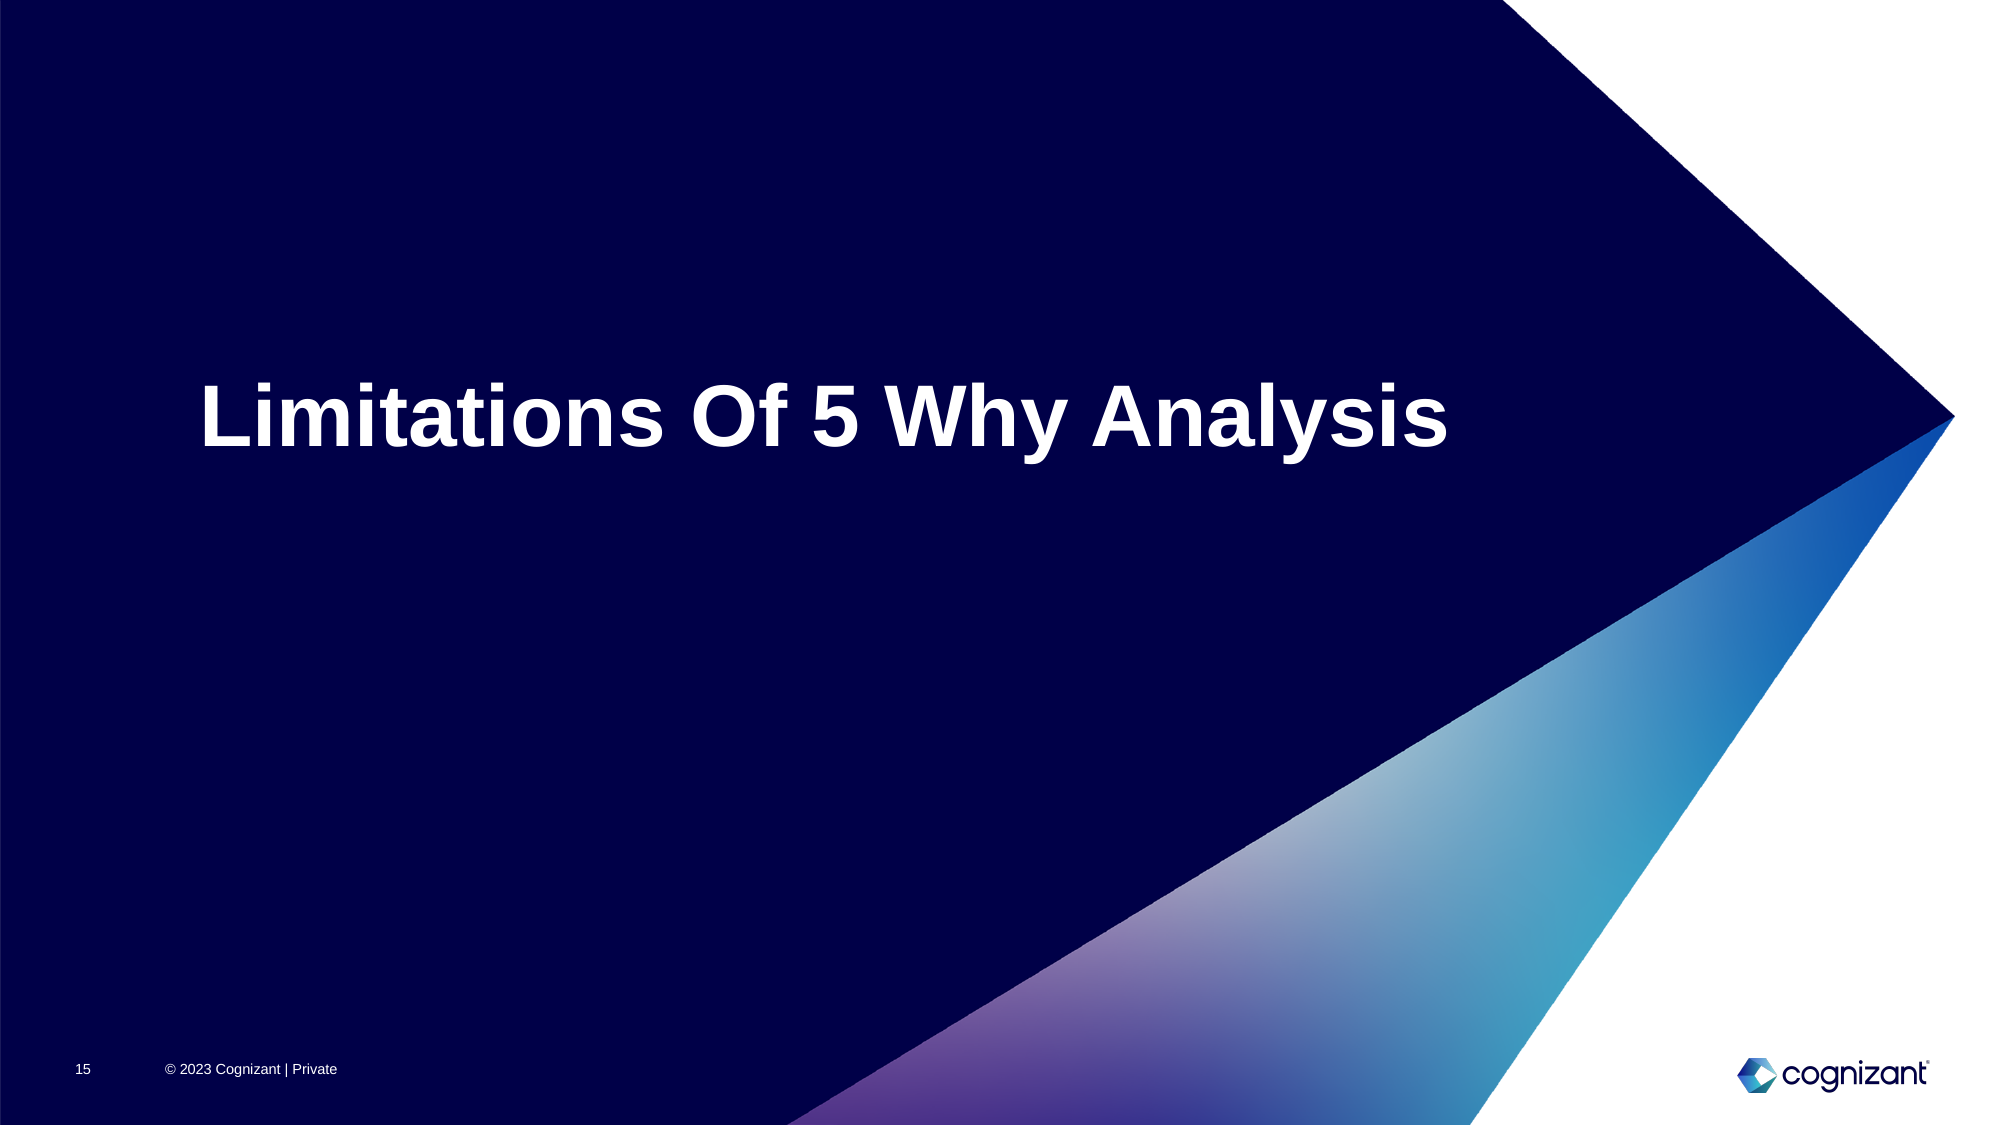

Limitations Of 5 Why Analysis
15
© 2023 Cognizant | Private